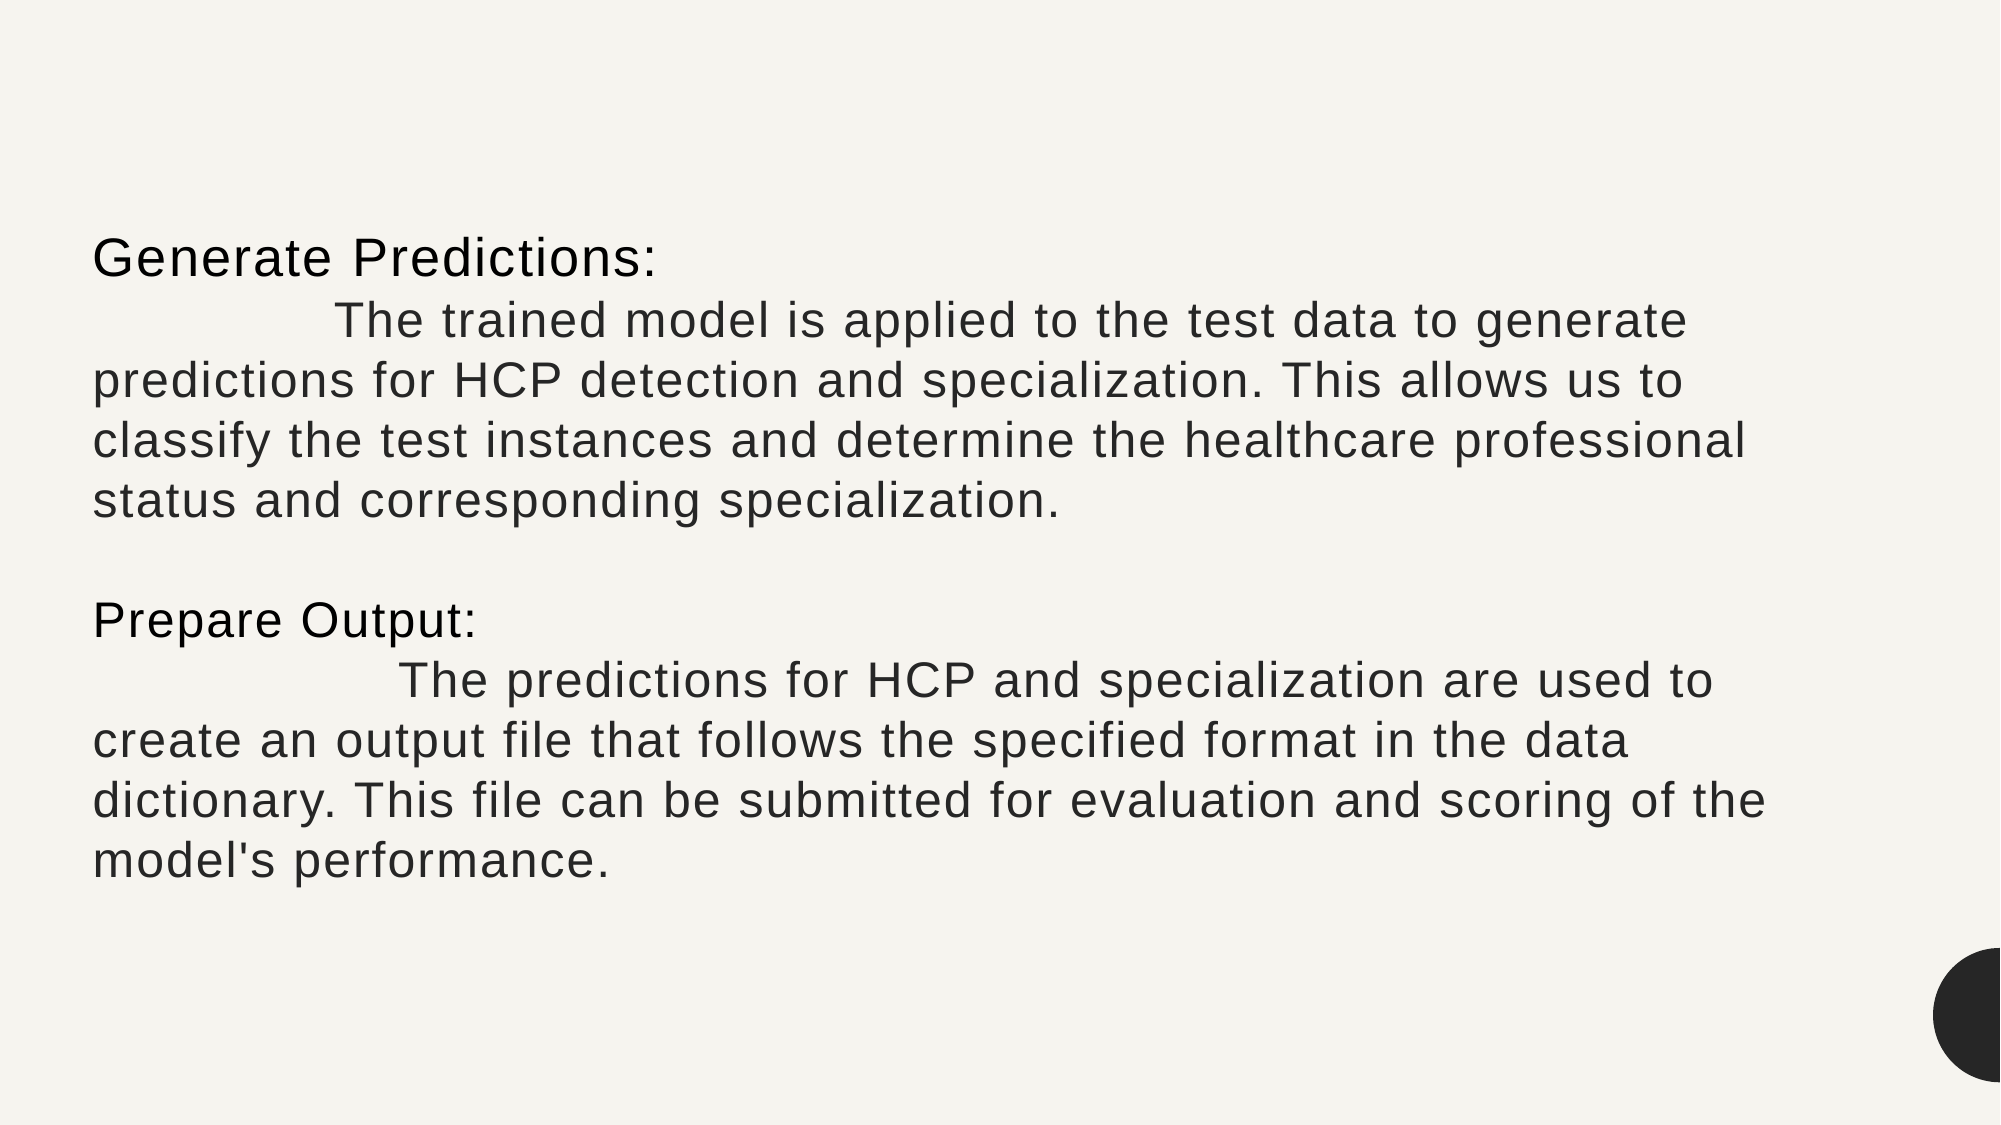

# Generate Predictions:
               The trained model is applied to the test data to generate predictions for HCP detection and specialization. This allows us to classify the test instances and determine the healthcare professional status and corresponding specialization.

Prepare Output:
                   The predictions for HCP and specialization are used to create an output file that follows the specified format in the data dictionary. This file can be submitted for evaluation and scoring of the model's performance.